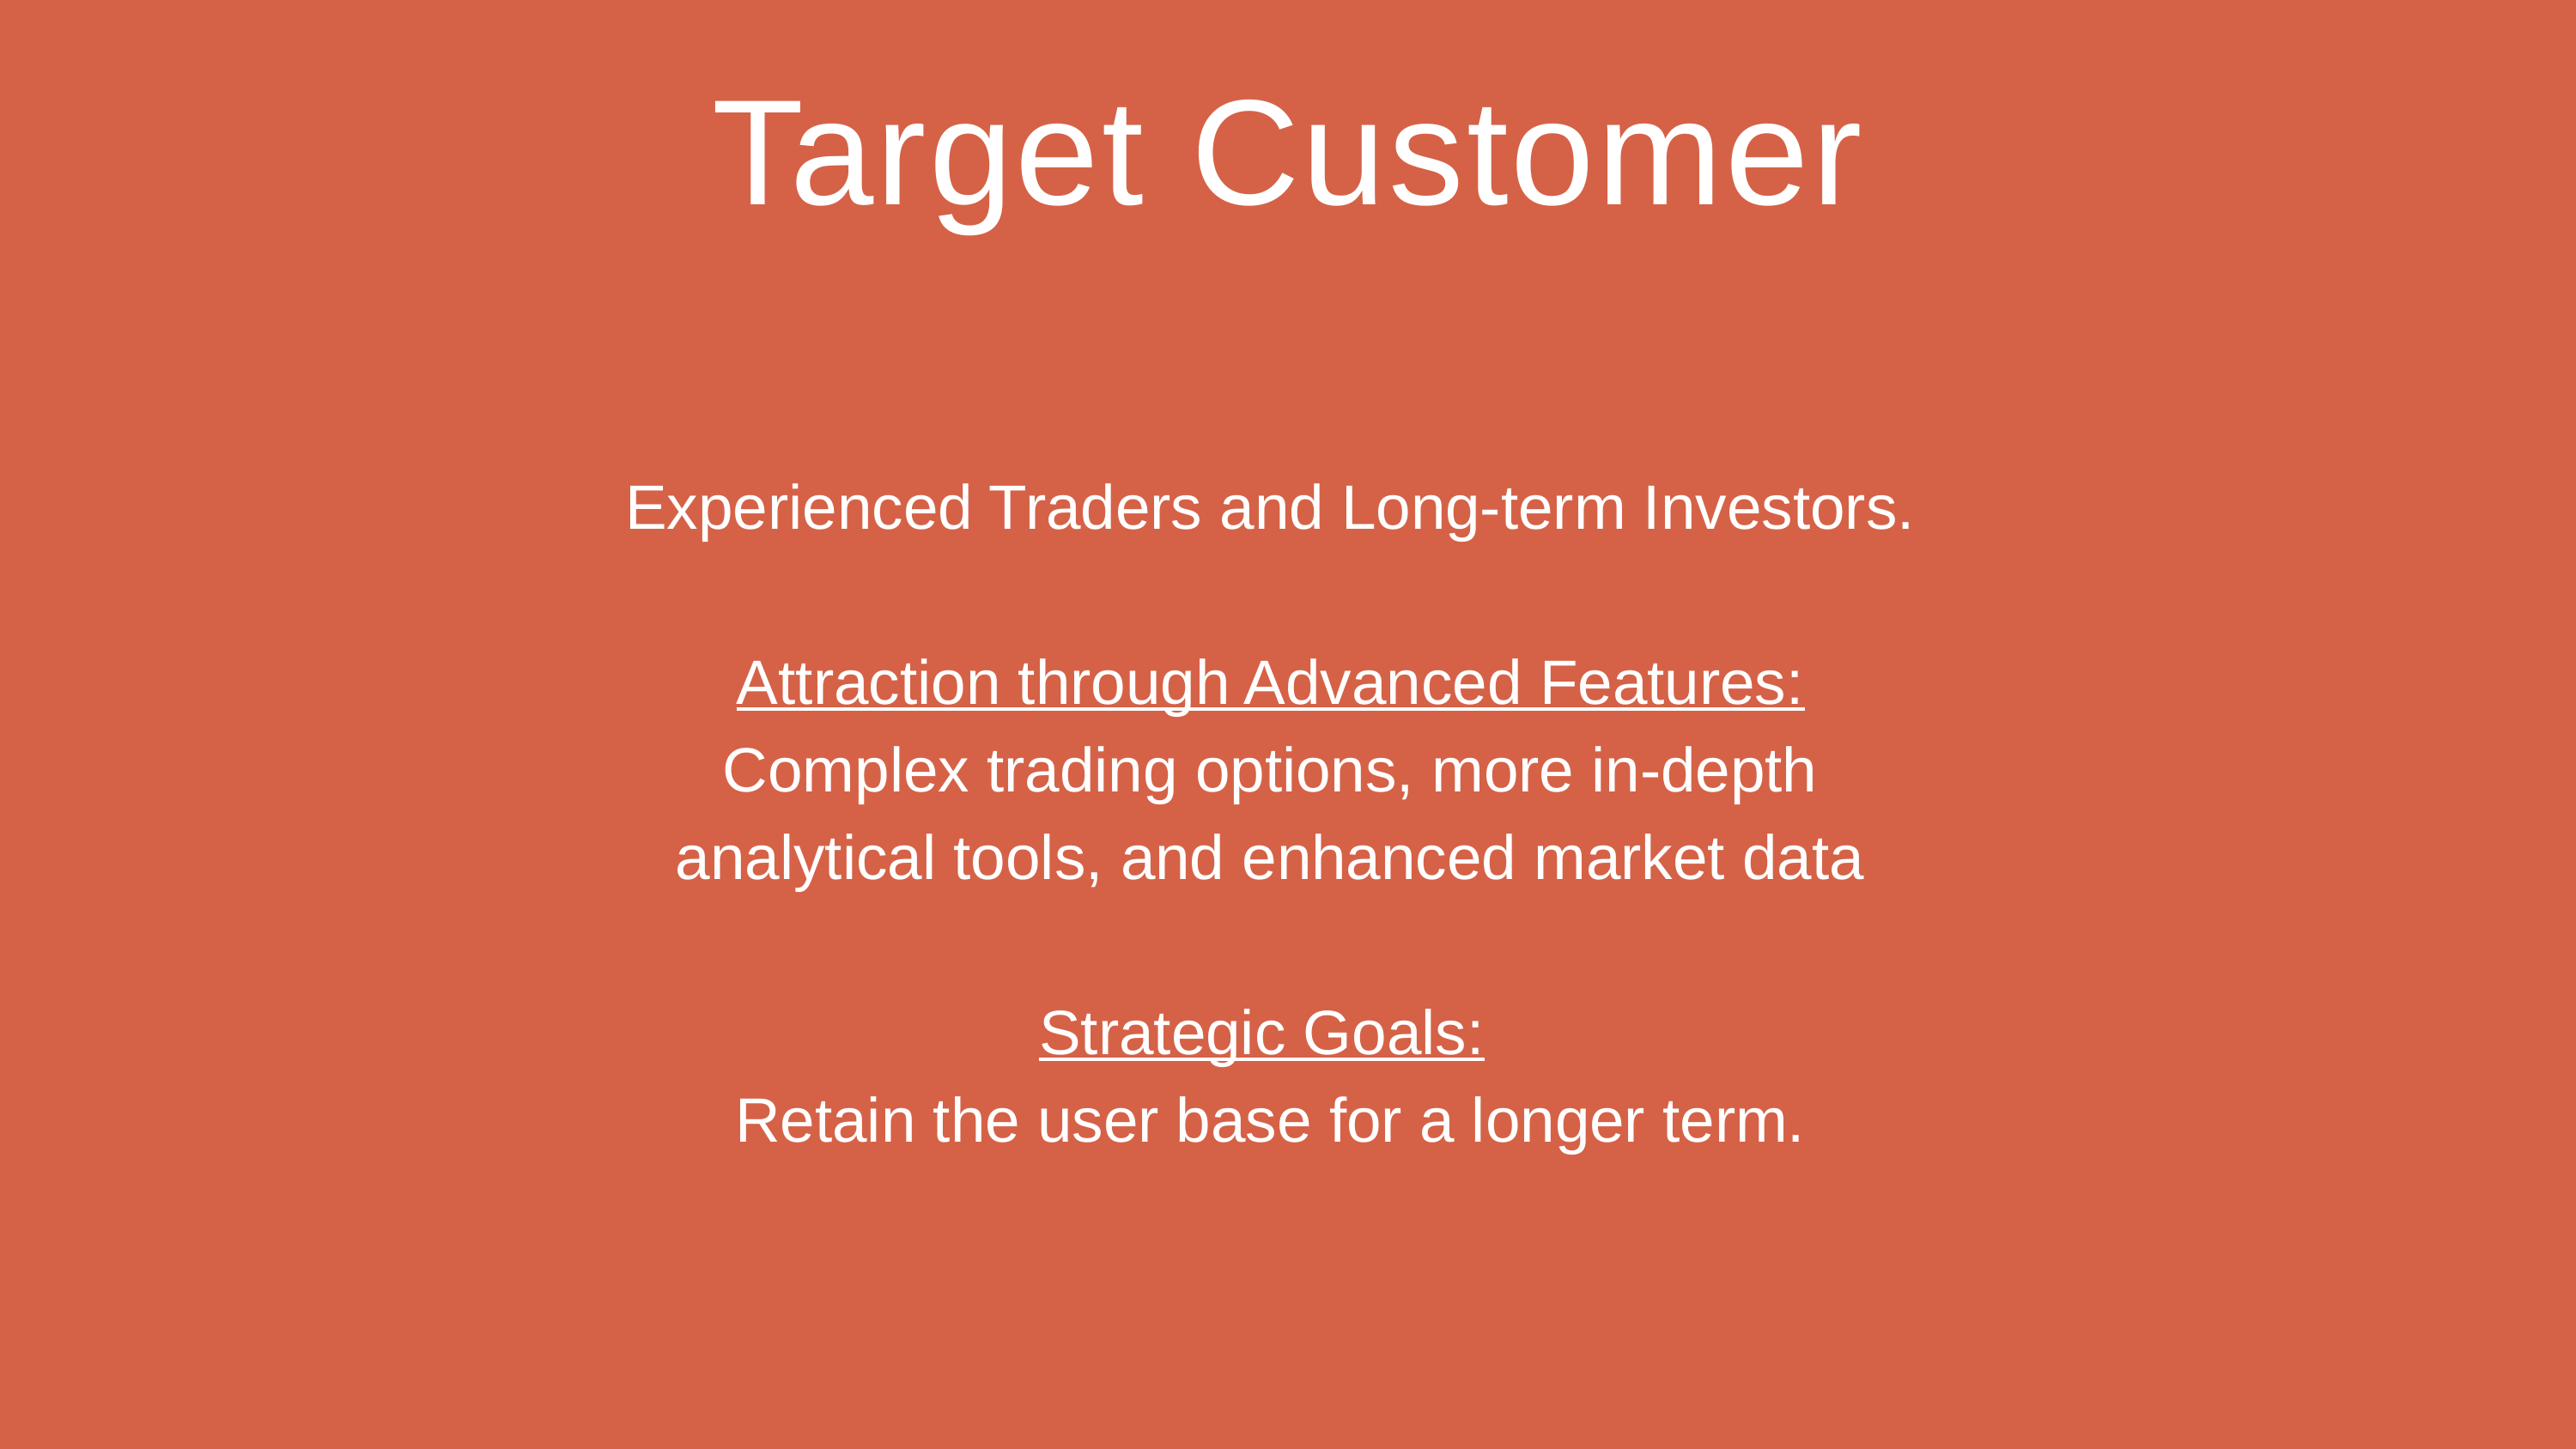

Target Customer
Experienced Traders and Long-term Investors.

Attraction through Advanced Features:
Complex trading options, more in-depth analytical tools, and enhanced market data

Strategic Goals:
Retain the user base for a longer term.